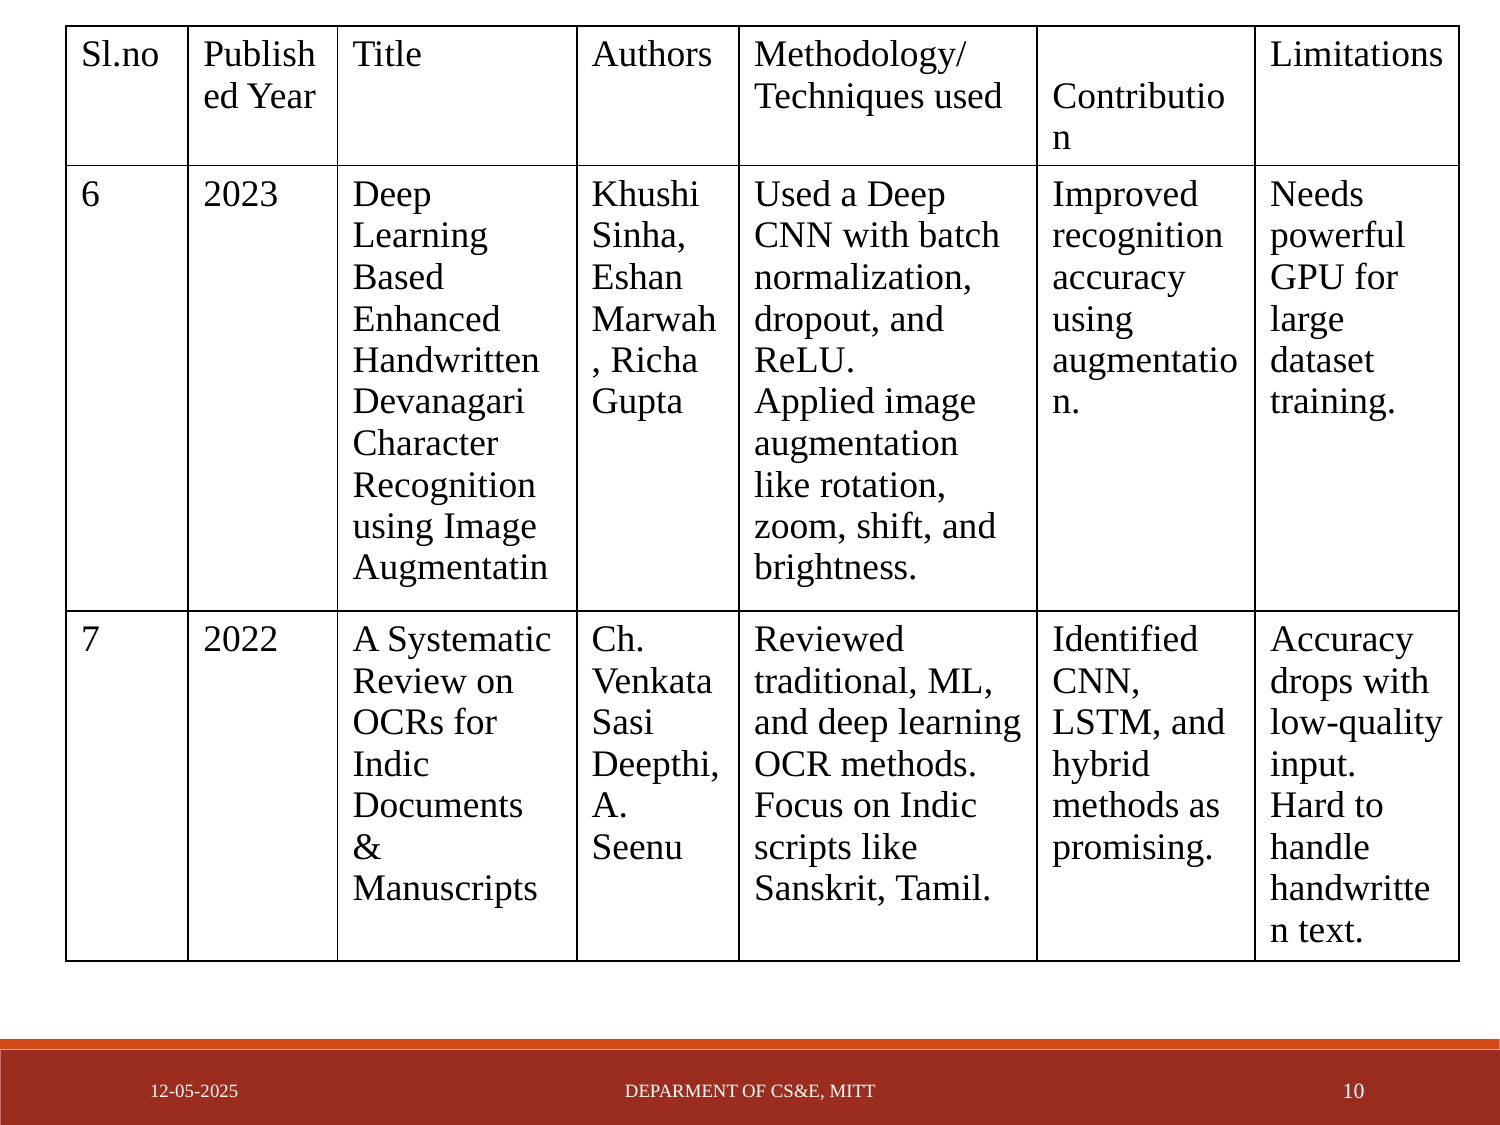

| Sl.no | Published Year | Title | Authors | Methodology/ Techniques used | Contribution | Limitations |
| --- | --- | --- | --- | --- | --- | --- |
| 6 | 2023 | Deep Learning Based Enhanced Handwritten Devanagari Character Recognition using Image Augmentatin | Khushi Sinha, Eshan Marwah, Richa Gupta | Used a Deep CNN with batch normalization, dropout, and ReLU. Applied image augmentation like rotation, zoom, shift, and brightness. | Improved recognition accuracy using augmentation. | Needs powerful GPU for large dataset training. |
| 7 | 2022 | A Systematic Review on OCRs for Indic Documents & Manuscripts | Ch. Venkata Sasi Deepthi, A. Seenu | Reviewed traditional, ML, and deep learning OCR methods. Focus on Indic scripts like Sanskrit, Tamil. | Identified CNN, LSTM, and hybrid methods as promising. | Accuracy drops with low-quality input. Hard to handle handwritten text. |
12-05-2025
DEPARMENT OF CS&E, MITT
10